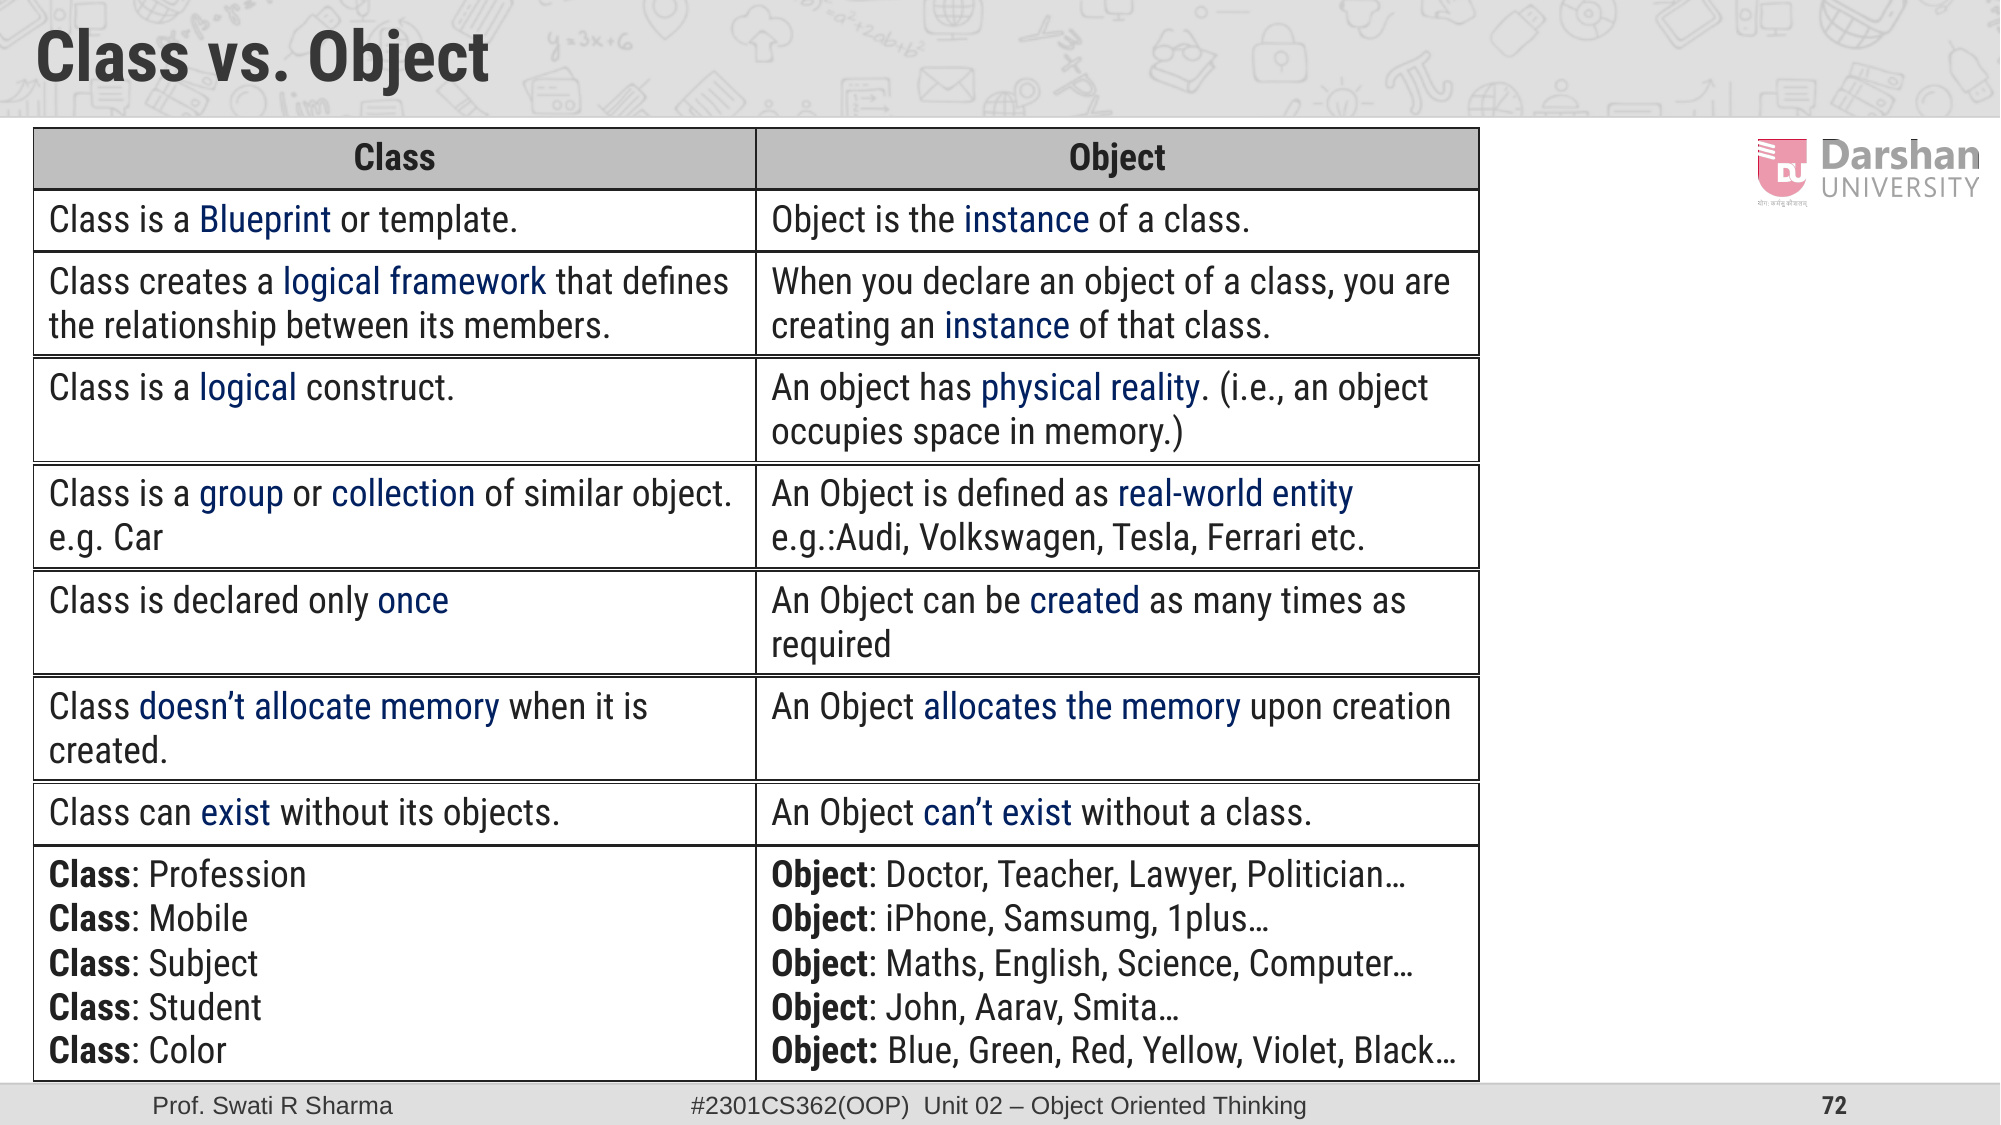

# Class vs. Object
| Class | Object |
| --- | --- |
| Class is a Blueprint or template. | Object is the instance of a class. |
| --- | --- |
| Class creates a logical framework that defines the relationship between its members. | When you declare an object of a class, you are creating an instance of that class. |
| --- | --- |
| Class is a logical construct. | An object has physical reality. (i.e., an object occupies space in memory.) |
| --- | --- |
| Class is a group or collection of similar object. e.g. Car | An Object is defined as real-world entity e.g.:Audi, Volkswagen, Tesla, Ferrari etc. |
| --- | --- |
| Class is declared only once | An Object can be created as many times as required |
| --- | --- |
| Class doesn’t allocate memory when it is created. | An Object allocates the memory upon creation |
| --- | --- |
| Class can exist without its objects. | An Object can’t exist without a class. |
| --- | --- |
| Class: Profession Class: Mobile Class: Subject Class: Student Class: Color | Object: Doctor, Teacher, Lawyer, Politician… Object: iPhone, Samsumg, 1plus… Object: Maths, English, Science, Computer… Object: John, Aarav, Smita… Object: Blue, Green, Red, Yellow, Violet, Black… |
| --- | --- |